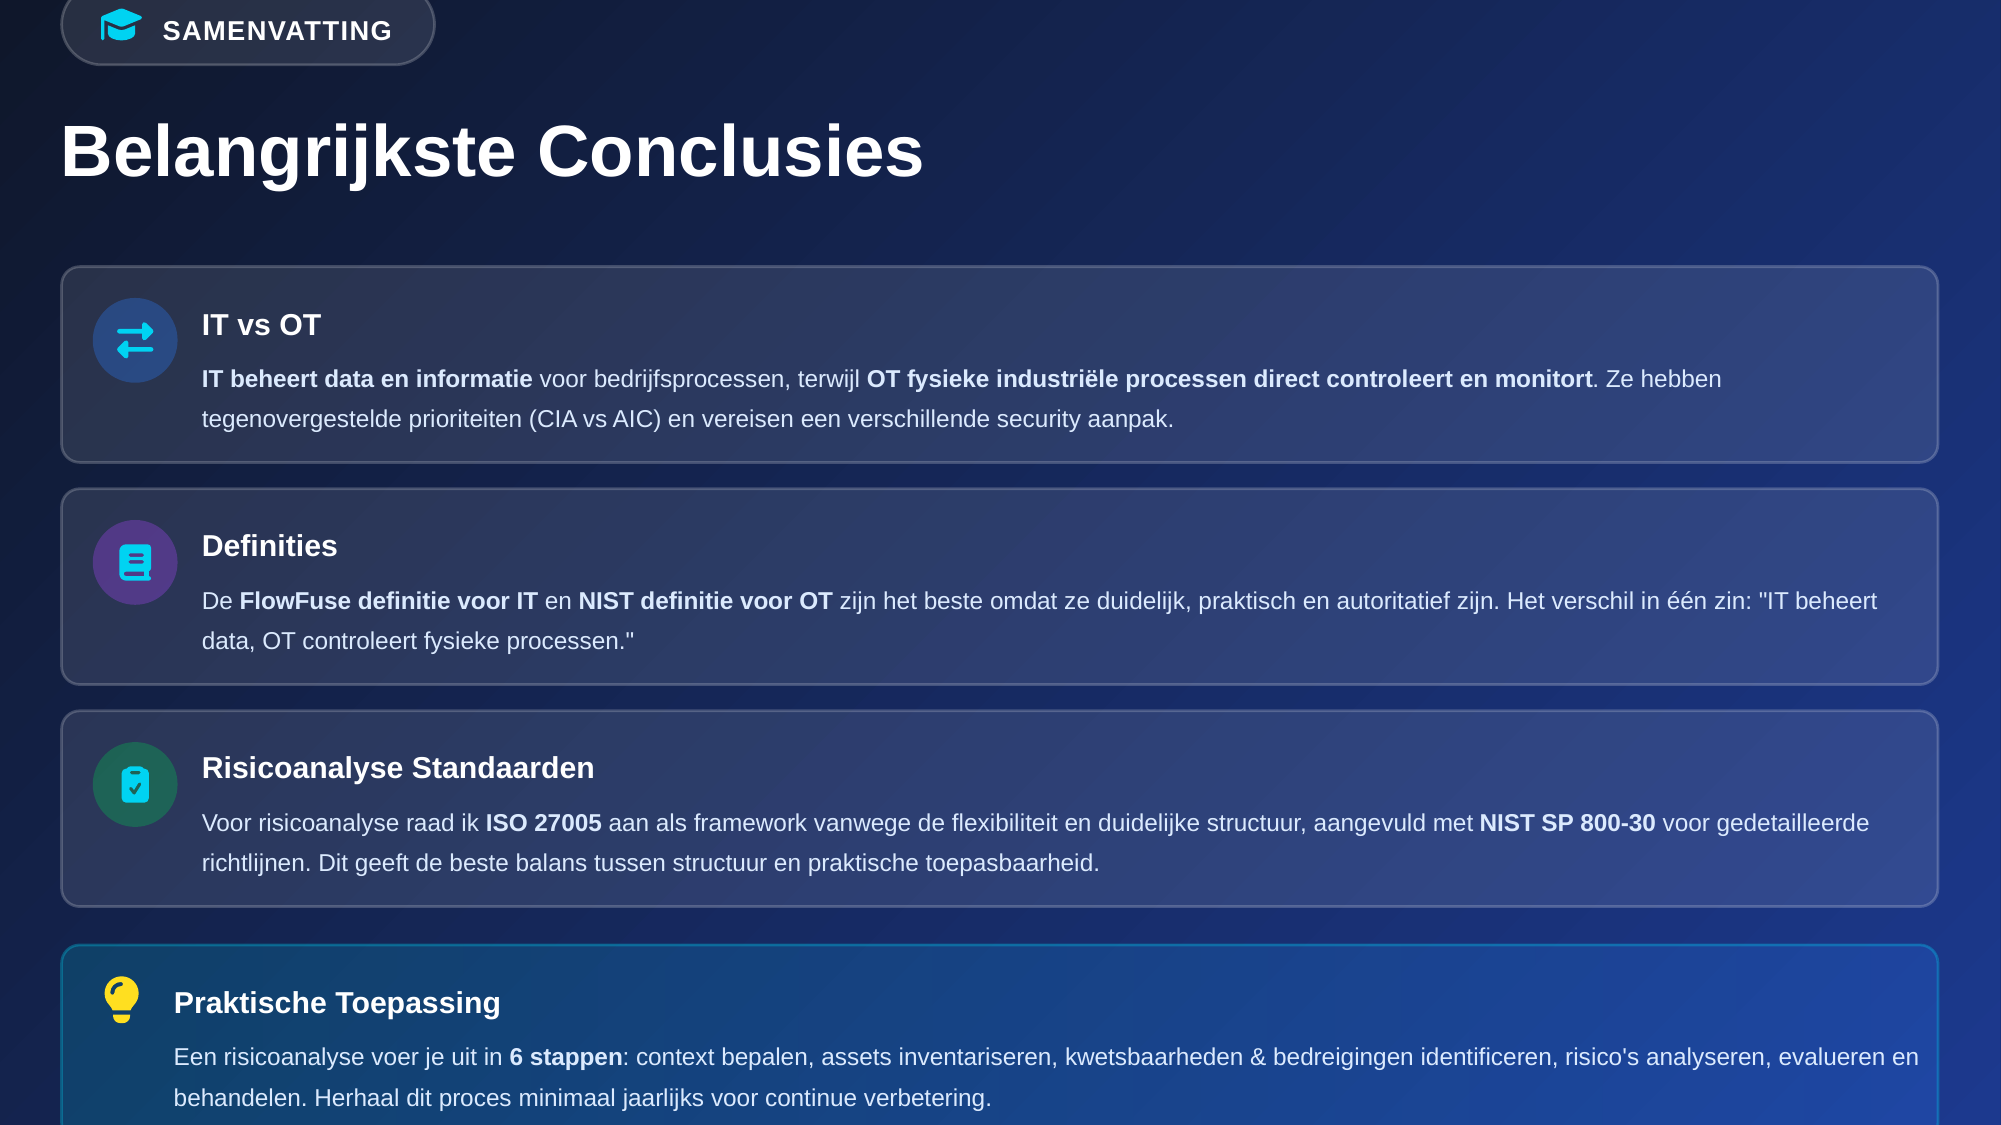

SAMENVATTING

Belangrijkste Conclusies

IT vs OT

IT beheert data en informatie voor bedrijfsprocessen, terwijl OT fysieke industriële processen direct controleert en monitort. Ze hebben tegenovergestelde prioriteiten (CIA vs AIC) en vereisen een verschillende security aanpak.

Definities

De FlowFuse definitie voor IT en NIST definitie voor OT zijn het beste omdat ze duidelijk, praktisch en autoritatief zijn. Het verschil in één zin: "IT beheert data, OT controleert fysieke processen."

Risicoanalyse Standaarden

Voor risicoanalyse raad ik ISO 27005 aan als framework vanwege de flexibiliteit en duidelijke structuur, aangevuld met NIST SP 800-30 voor gedetailleerde richtlijnen. Dit geeft de beste balans tussen structuur en praktische toepasbaarheid.

Praktische Toepassing
Een risicoanalyse voer je uit in 6 stappen: context bepalen, assets inventariseren, kwetsbaarheden & bedreigingen identificeren, risico's analyseren, evalueren en behandelen. Herhaal dit proces minimaal jaarlijks voor continue verbetering.